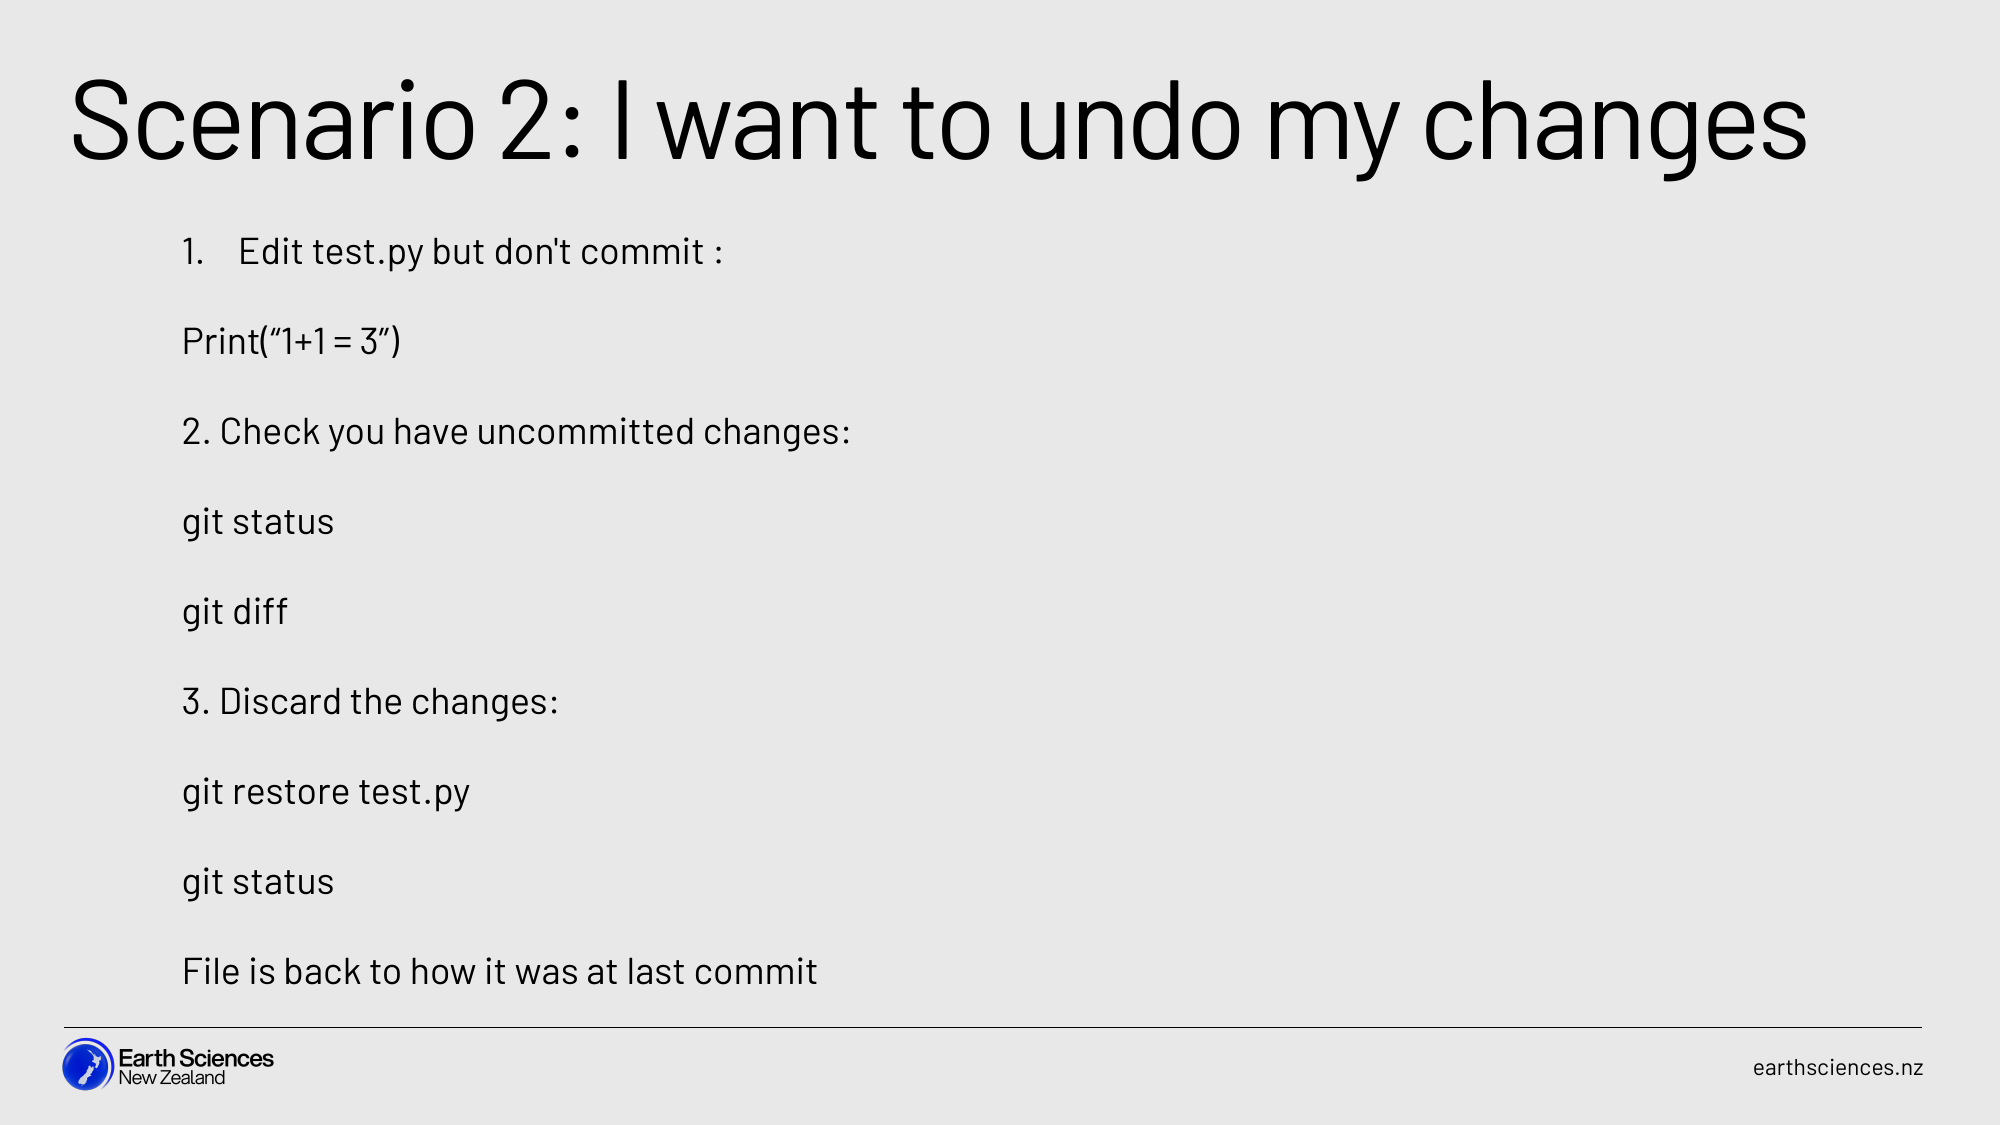

Scenario 2: I want to undo my changes
Edit test.py but don't commit :

Print(“1+1 = 3”)

2. Check you have uncommitted changes:

git status

git diff

3. Discard the changes:

git restore test.py

git status

File is back to how it was at last commit